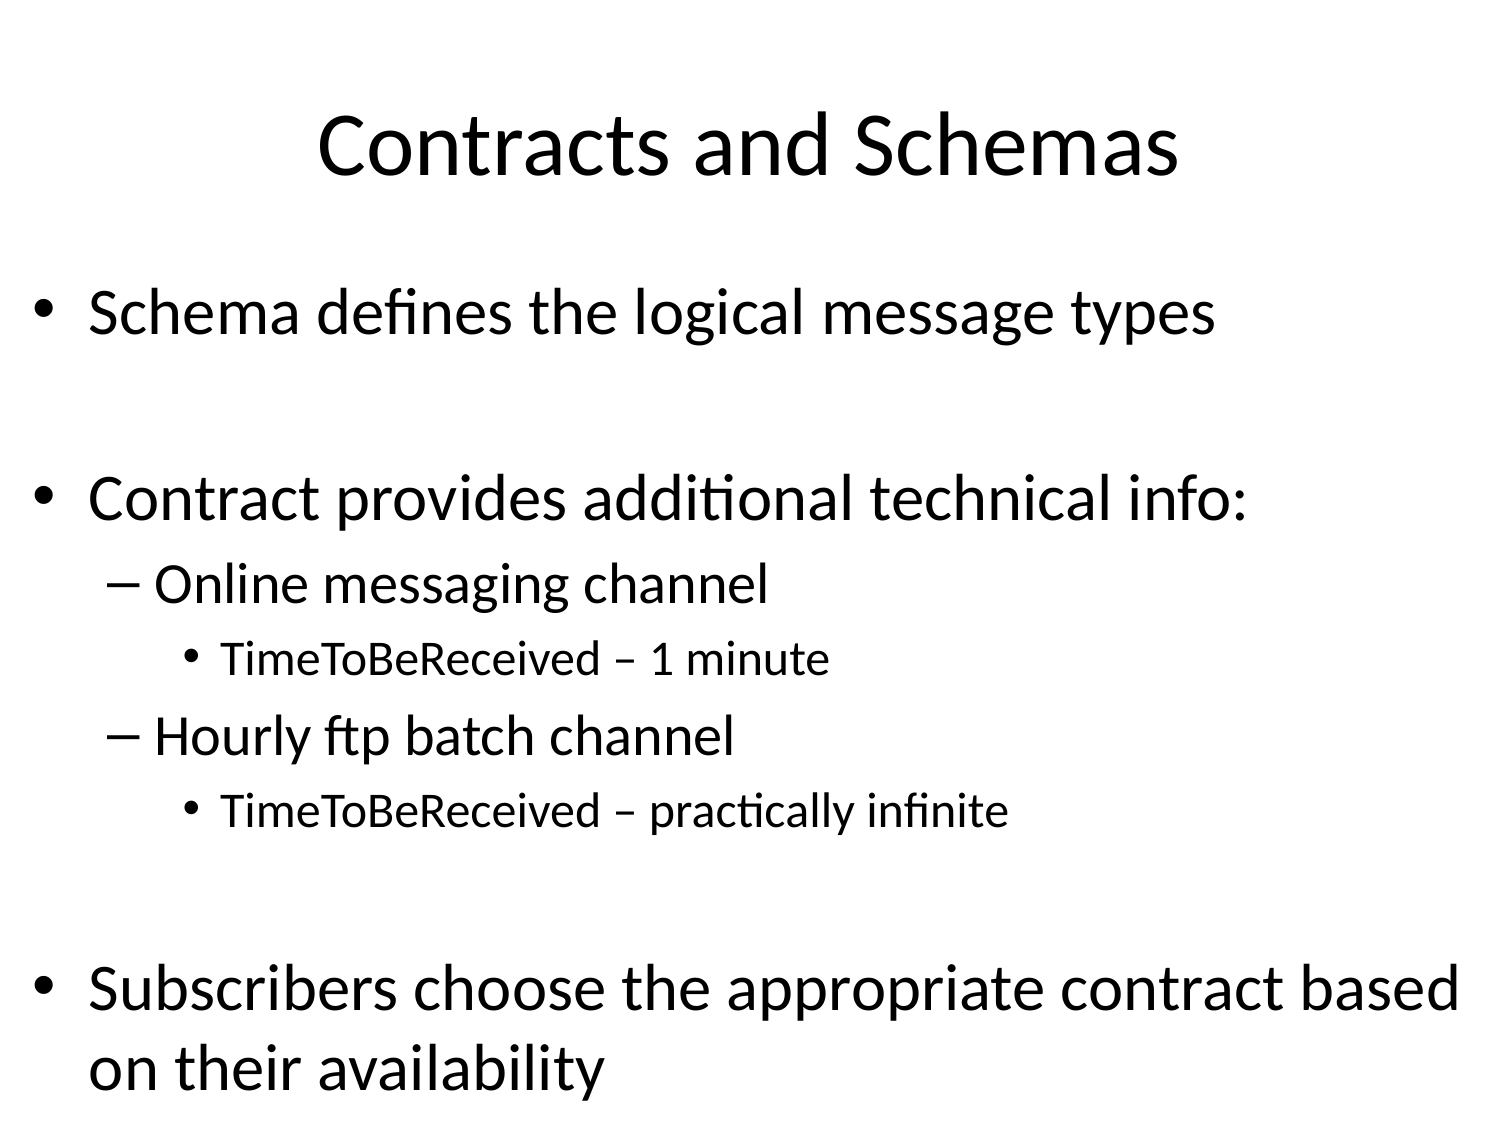

# Contracts and Schemas
Schema defines the logical message types

Contract provides additional technical info:
Online messaging channel
TimeToBeReceived – 1 minute
Hourly ftp batch channel
TimeToBeReceived – practically infinite

Subscribers choose the appropriate contract based on their availability